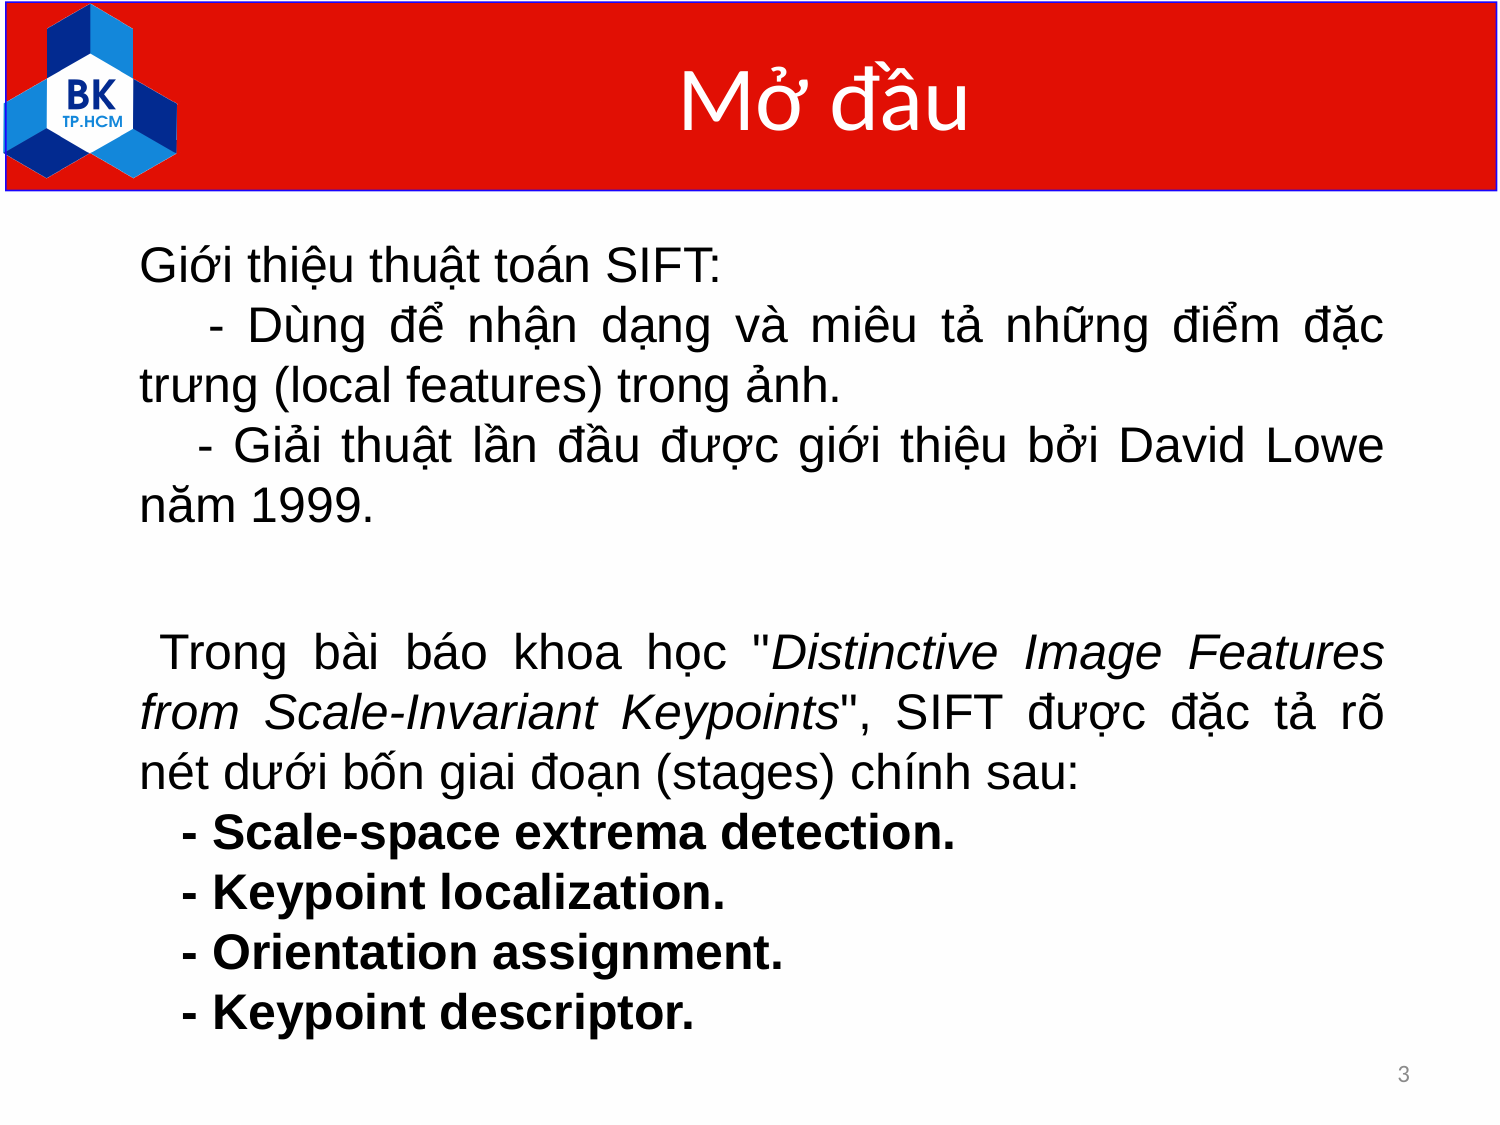

# Mở đầu
Giới thiệu thuật toán SIFT:
   - Dùng để nhận dạng và miêu tả những điểm đặc trưng (local features) trong ảnh.
   - Giải thuật lần đầu được giới thiệu bởi David Lowe năm 1999.
 Trong bài báo khoa học "Distinctive Image Features from Scale-Invariant Keypoints", SIFT được đặc tả rõ nét dưới bốn giai đoạn (stages) chính sau:
   - Scale-space extrema detection.
   - Keypoint localization.
   - Orientation assignment.
   - Keypoint descriptor.
3